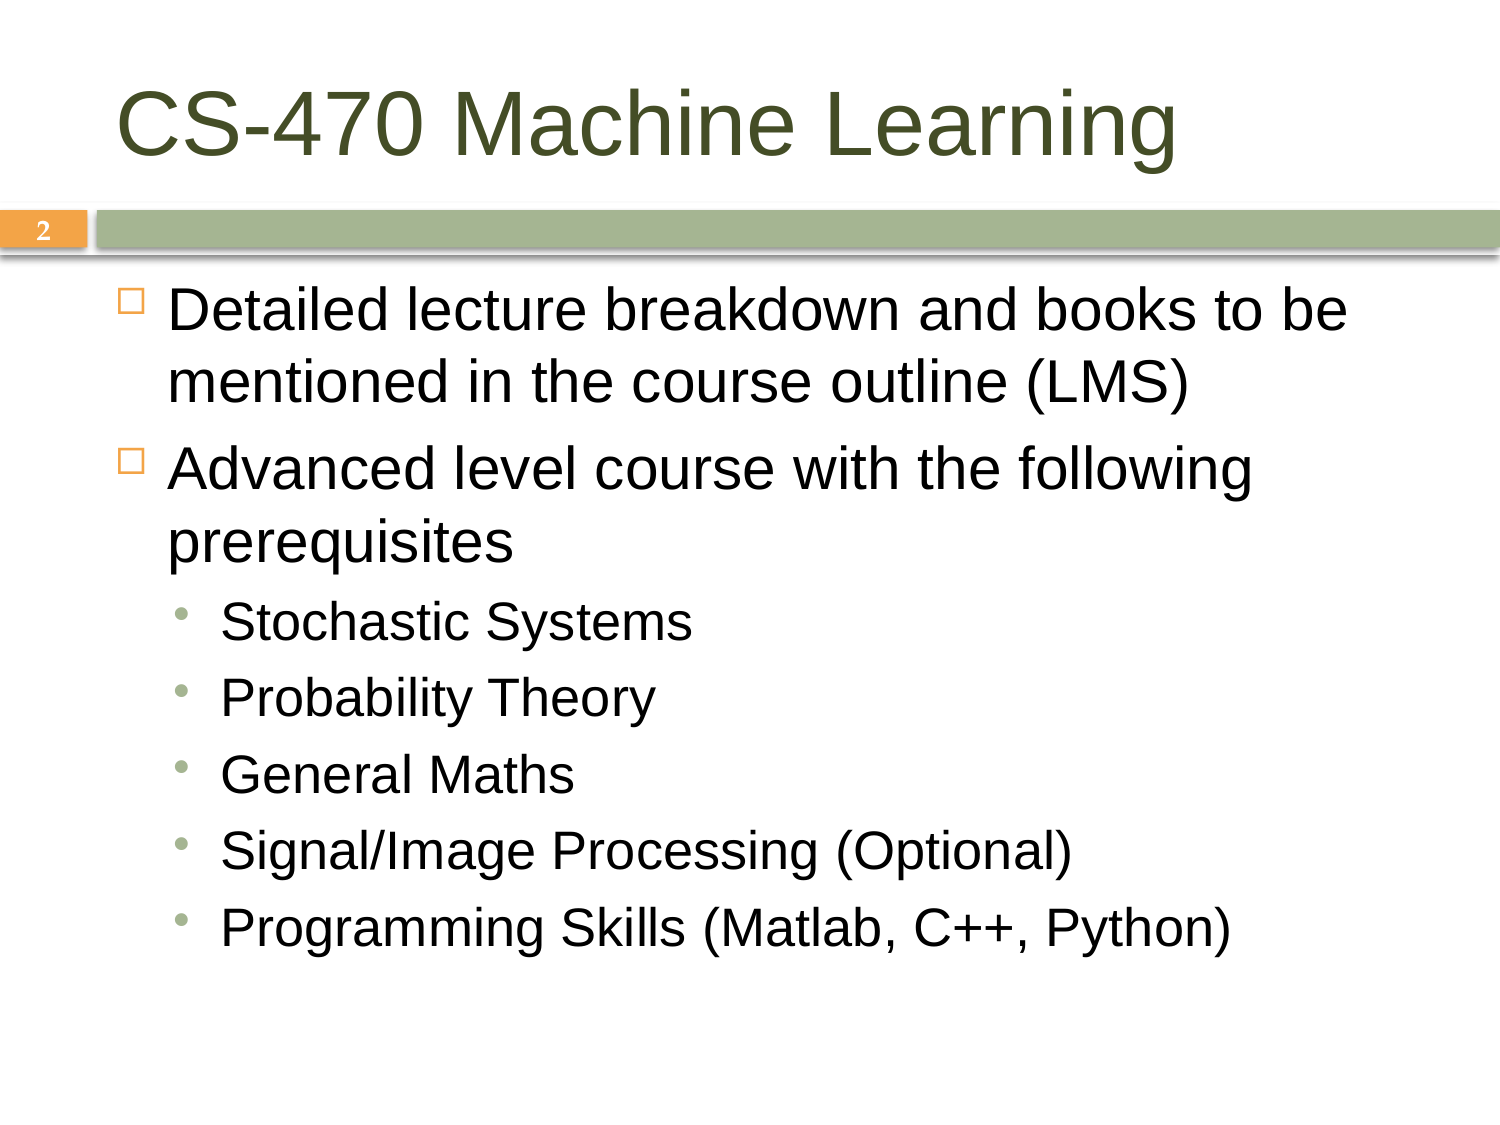

# CS-470 Machine Learning
2
Detailed lecture breakdown and books to be mentioned in the course outline (LMS)
Advanced level course with the following prerequisites
Stochastic Systems
Probability Theory
General Maths
Signal/Image Processing (Optional)
Programming Skills (Matlab, C++, Python)